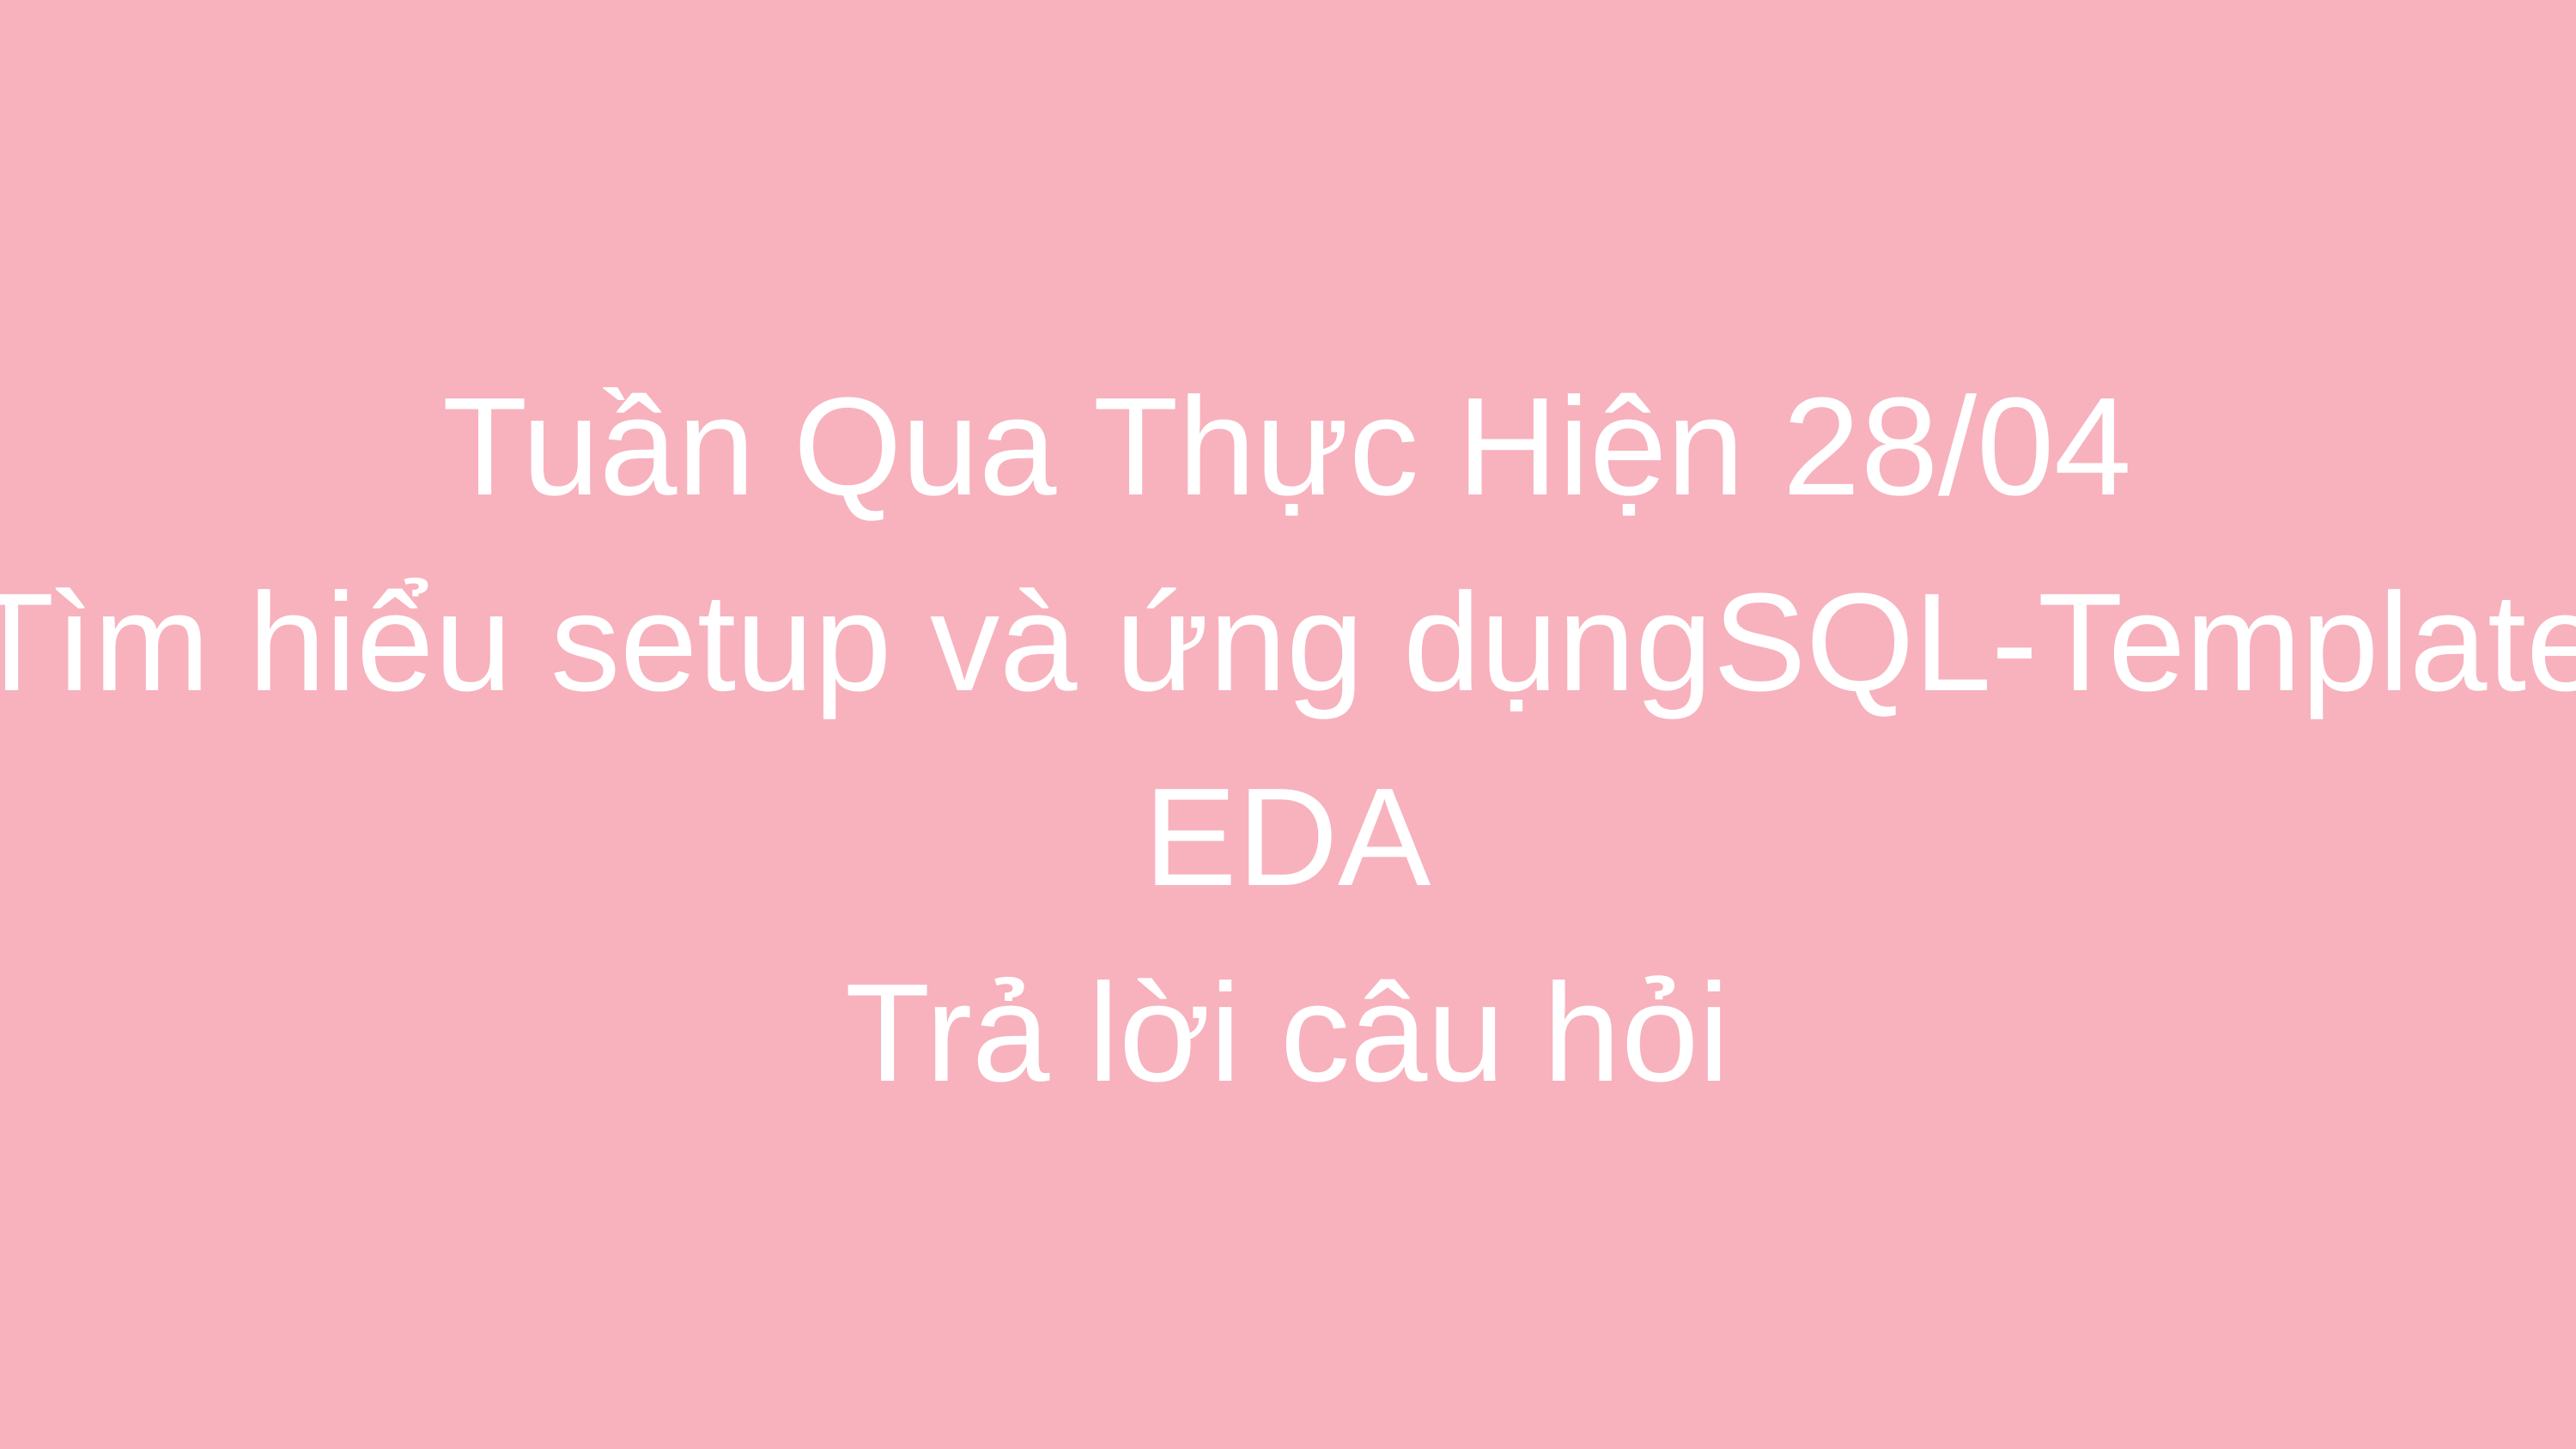

Tuần Qua Thực Hiện 28/04
Tìm hiểu setup và ứng dụngSQL-Template
EDA
Trả lời câu hỏi